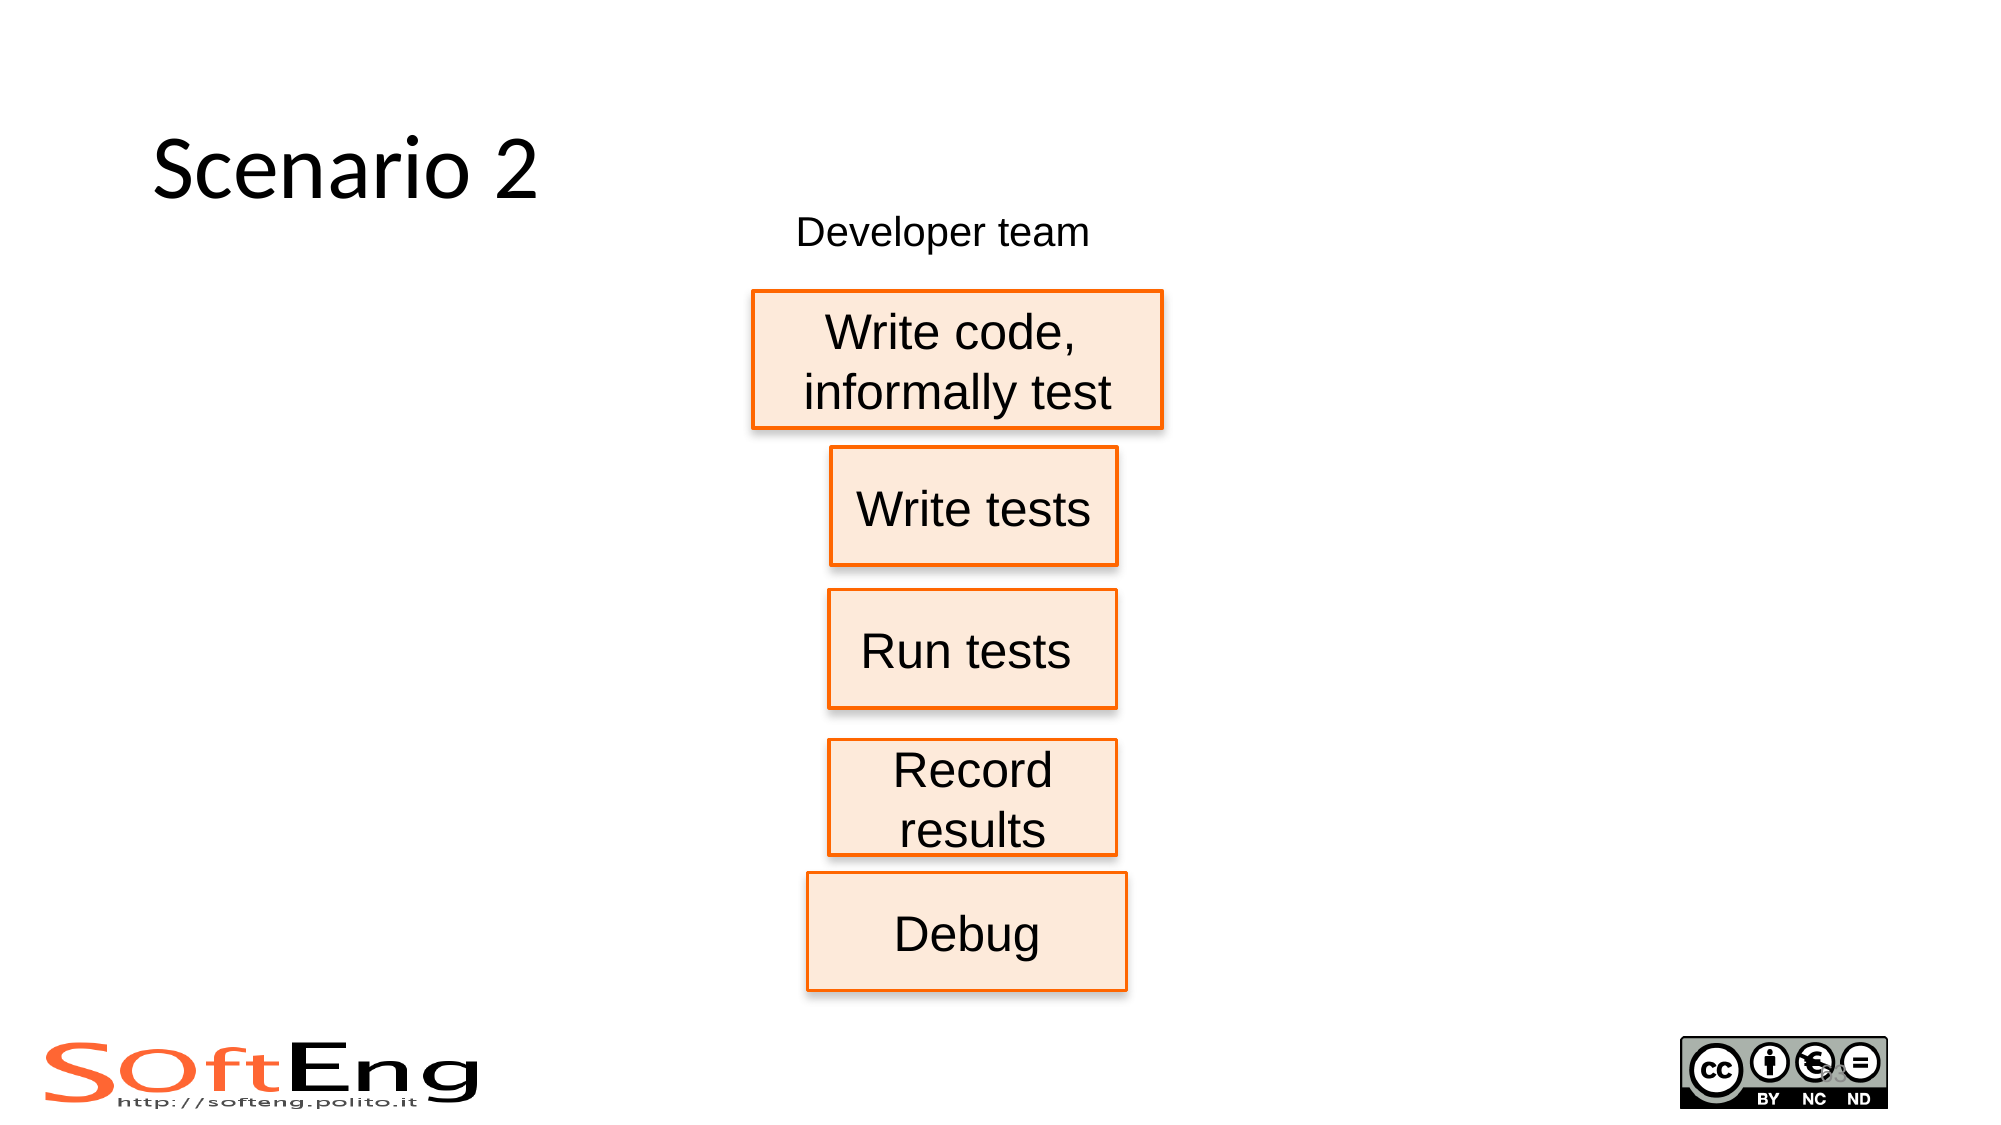

# Scenario 2
Developer team
Write code,
informally test
Write tests
Run tests
Record results
Debug
63